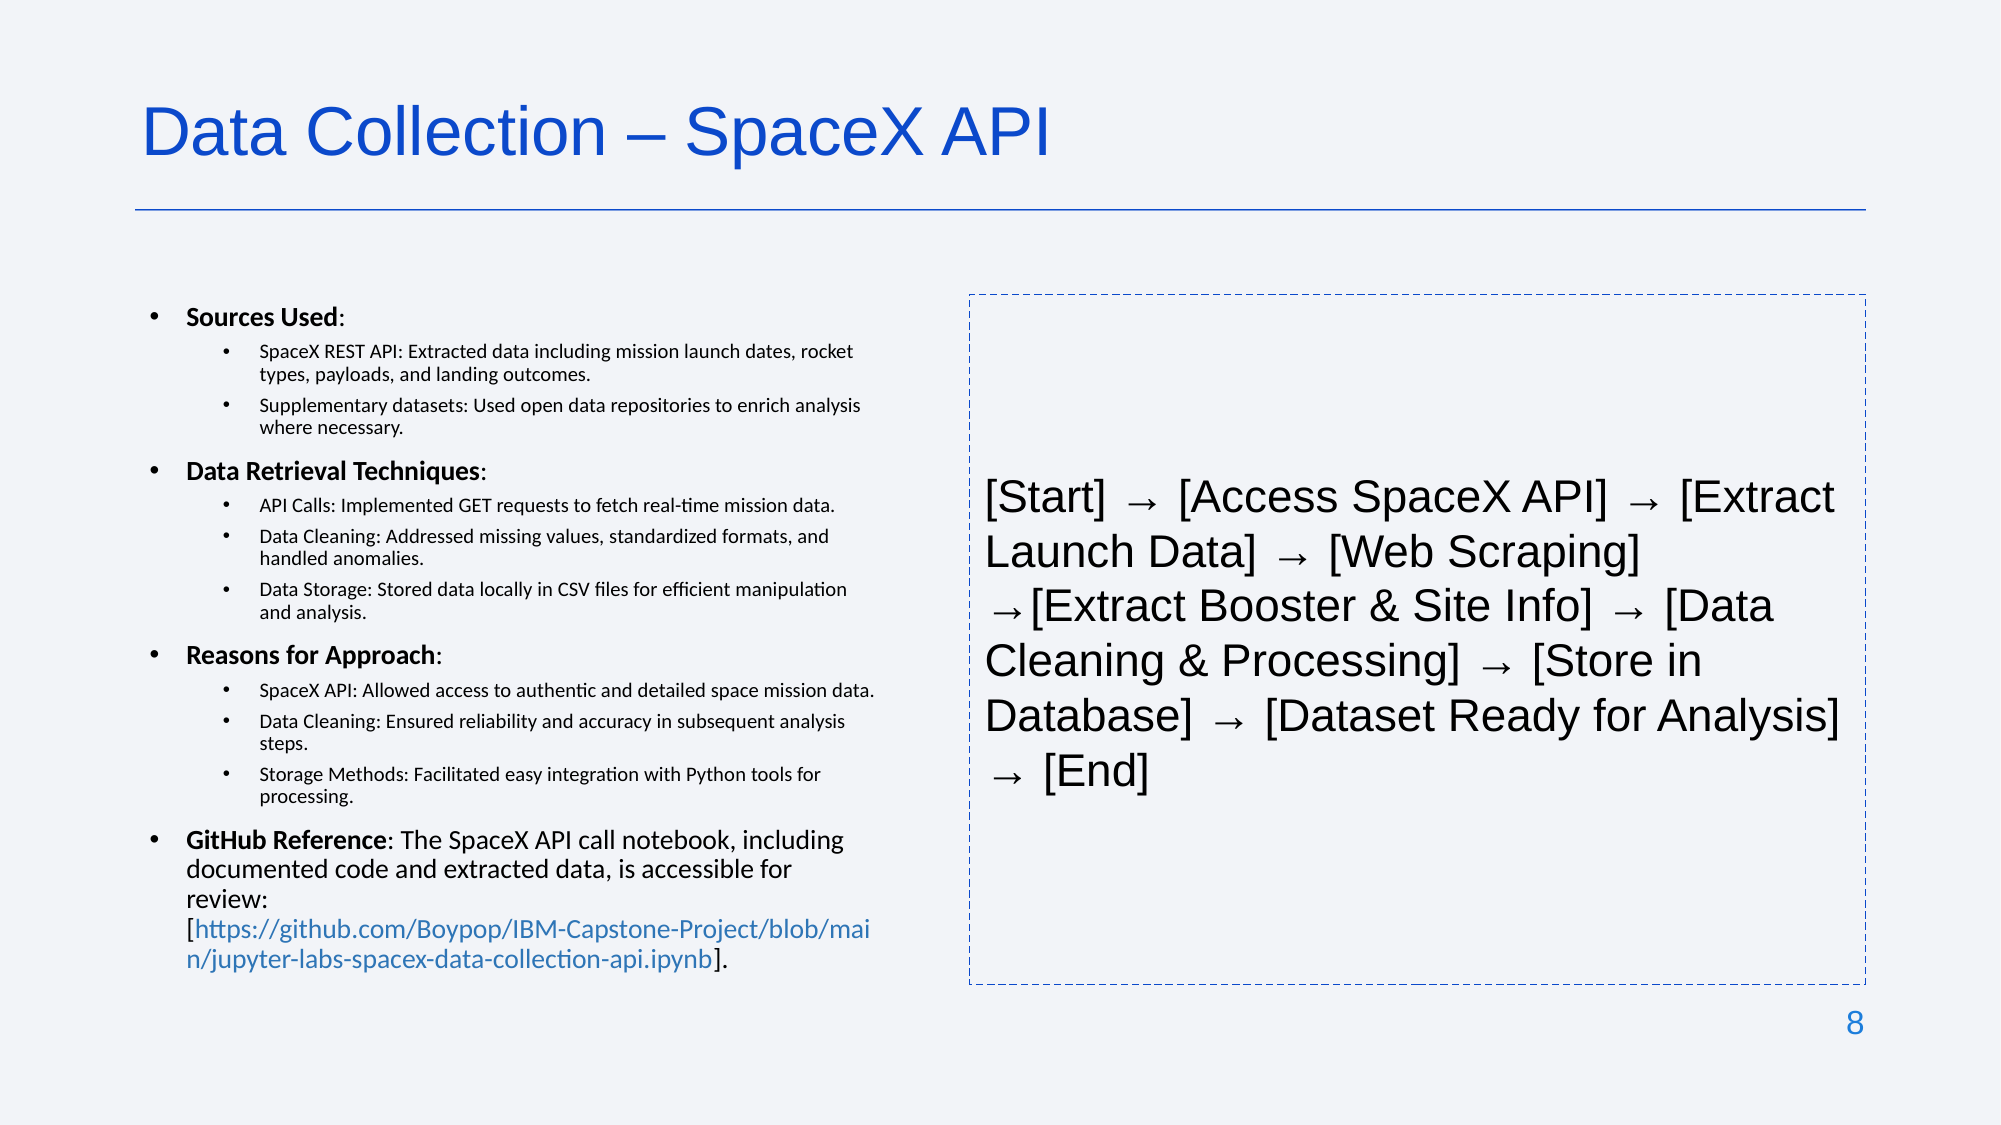

Data Collection – SpaceX API

[Start] → [Access SpaceX API] → [Extract Launch Data] → [Web Scraping] →[Extract Booster & Site Info] → [Data Cleaning & Processing] → [Store in Database] → [Dataset Ready for Analysis] → [End]

Sources Used:
SpaceX REST API: Extracted data including mission launch dates, rocket types, payloads, and landing outcomes.
Supplementary datasets: Used open data repositories to enrich analysis where necessary.
Data Retrieval Techniques:
API Calls: Implemented GET requests to fetch real-time mission data.
Data Cleaning: Addressed missing values, standardized formats, and handled anomalies.
Data Storage: Stored data locally in CSV files for efficient manipulation and analysis.
Reasons for Approach:
SpaceX API: Allowed access to authentic and detailed space mission data.
Data Cleaning: Ensured reliability and accuracy in subsequent analysis steps.
Storage Methods: Facilitated easy integration with Python tools for processing.
GitHub Reference: The SpaceX API call notebook, including documented code and extracted data, is accessible for review: [https://github.com/Boypop/IBM-Capstone-Project/blob/main/jupyter-labs-spacex-data-collection-api.ipynb].

8